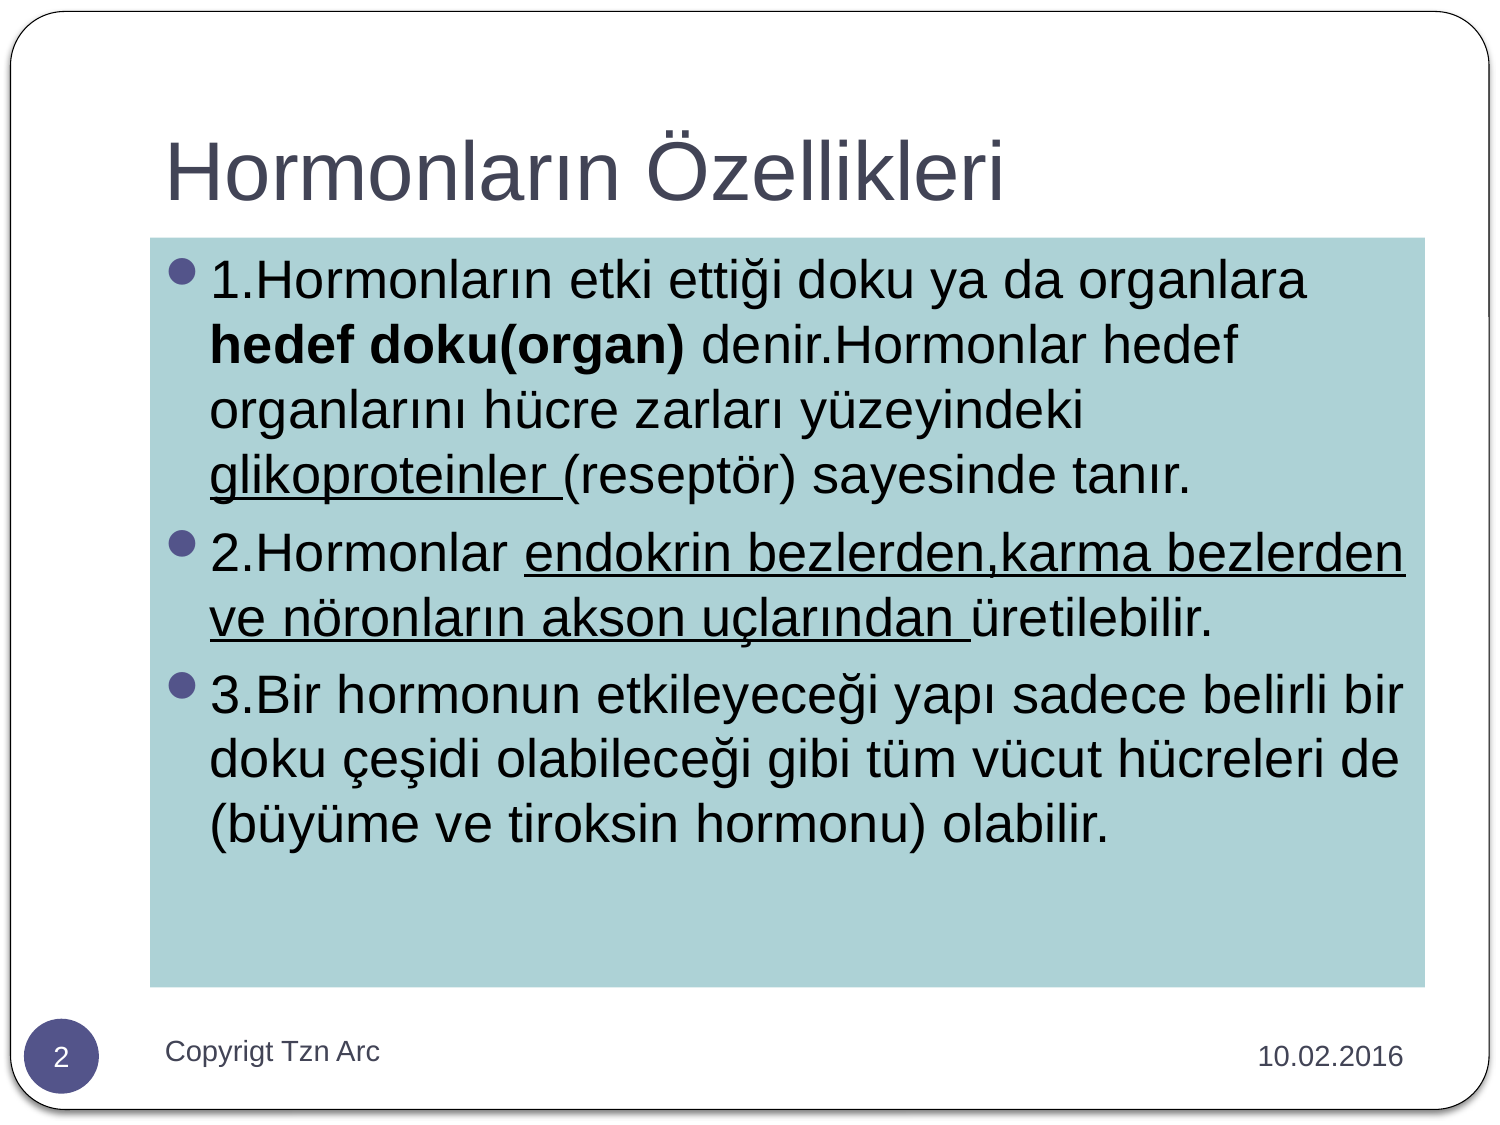

# Hormonların Özellikleri
1.Hormonların etki ettiği doku ya da organlara hedef doku(organ) denir.Hormonlar hedef organlarını hücre zarları yüzeyindeki glikoproteinler (reseptör) sayesinde tanır.
2.Hormonlar endokrin bezlerden,karma bezlerden ve nöronların akson uçlarından üretilebilir.
3.Bir hormonun etkileyeceği yapı sadece belirli bir doku çeşidi olabileceği gibi tüm vücut hücreleri de (büyüme ve tiroksin hormonu) olabilir.
Copyrigt Tzn Arc
10.02.2016
2